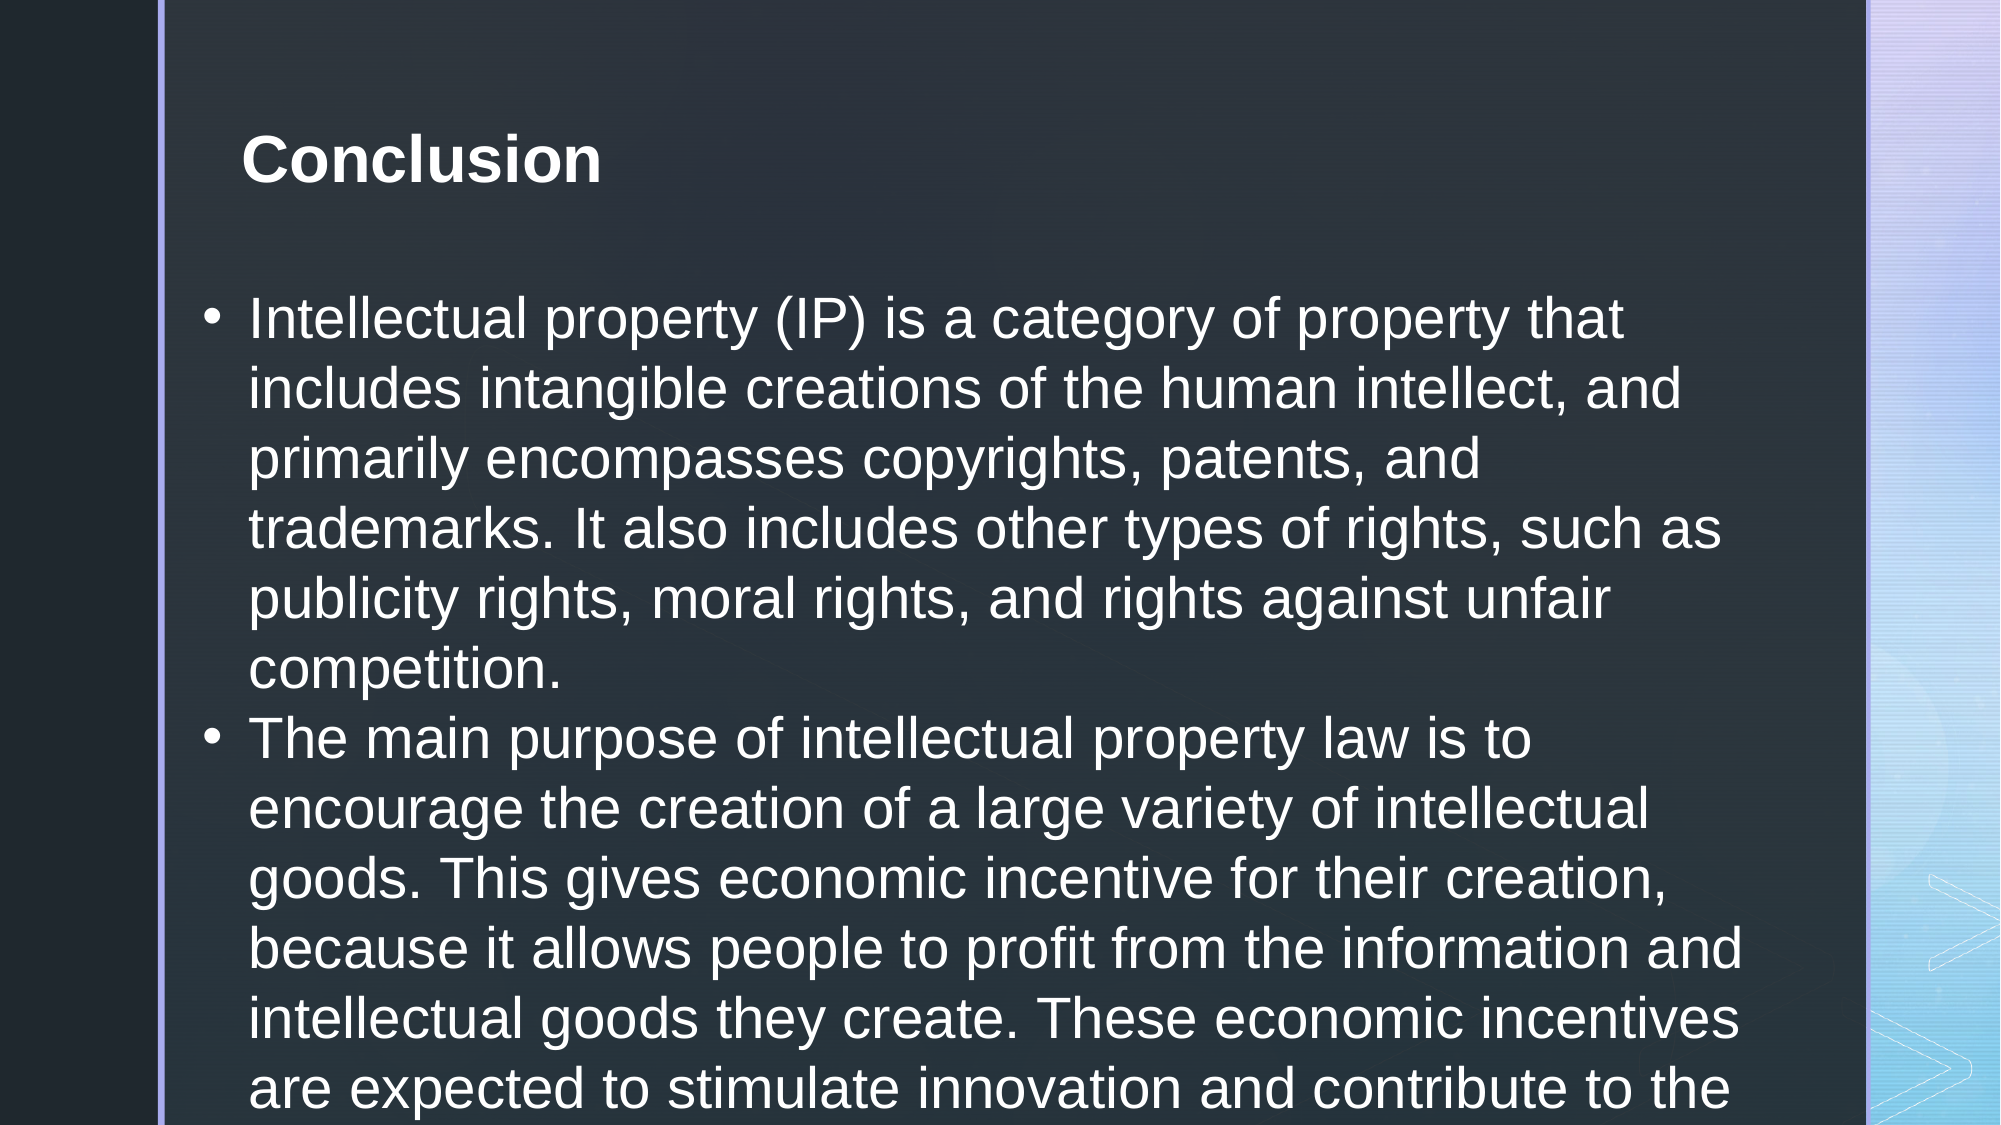

Conclusion
Intellectual property (IP) is a category of property that includes intangible creations of the human intellect, and primarily encompasses copyrights, patents, and trademarks. It also includes other types of rights, such as publicity rights, moral rights, and rights against unfair competition.
The main purpose of intellectual property law is to encourage the creation of a large variety of intellectual goods. This gives economic incentive for their creation, because it allows people to profit from the information and intellectual goods they create. These economic incentives are expected to stimulate innovation and contribute to the technological progress of countries, which depends on the extent of protection granted to innovators.